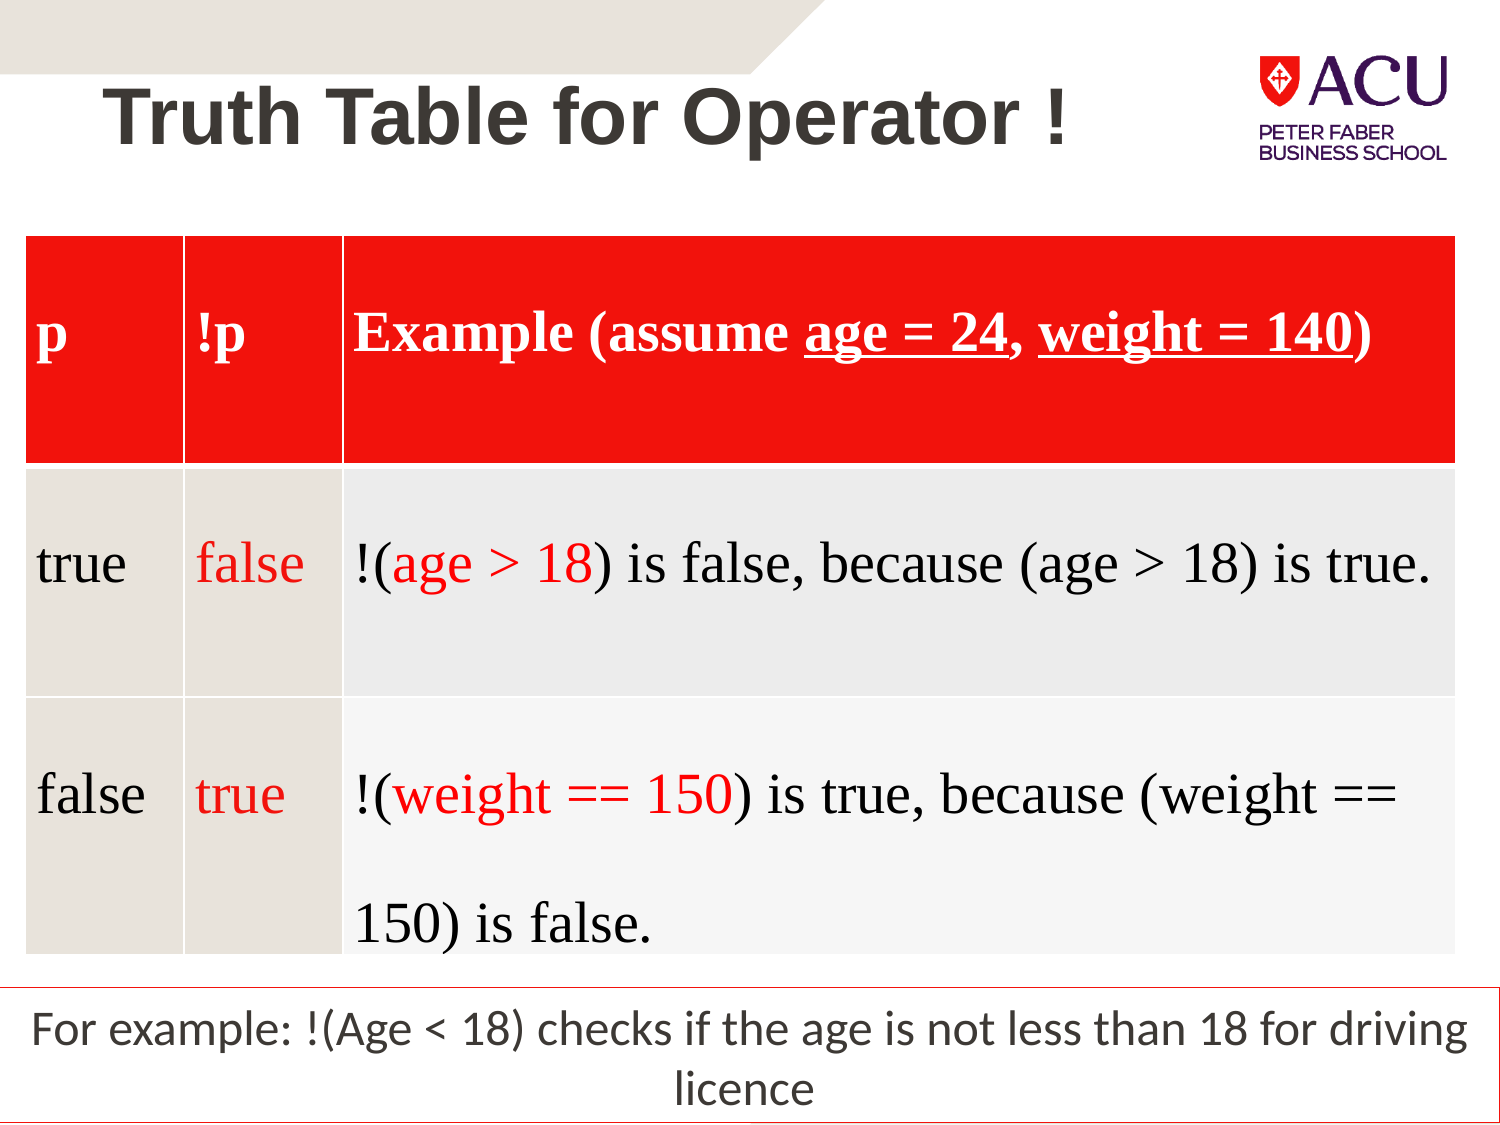

# Truth Table for Operator !
| p | !p | Example (assume age = 24, weight = 140) |
| --- | --- | --- |
| true | false | !(age > 18) is false, because (age > 18) is true. |
| false | true | !(weight == 150) is true, because (weight == 150) is false. |

For example: !(Age < 18) checks if the age is not less than 18 for driving licence
74